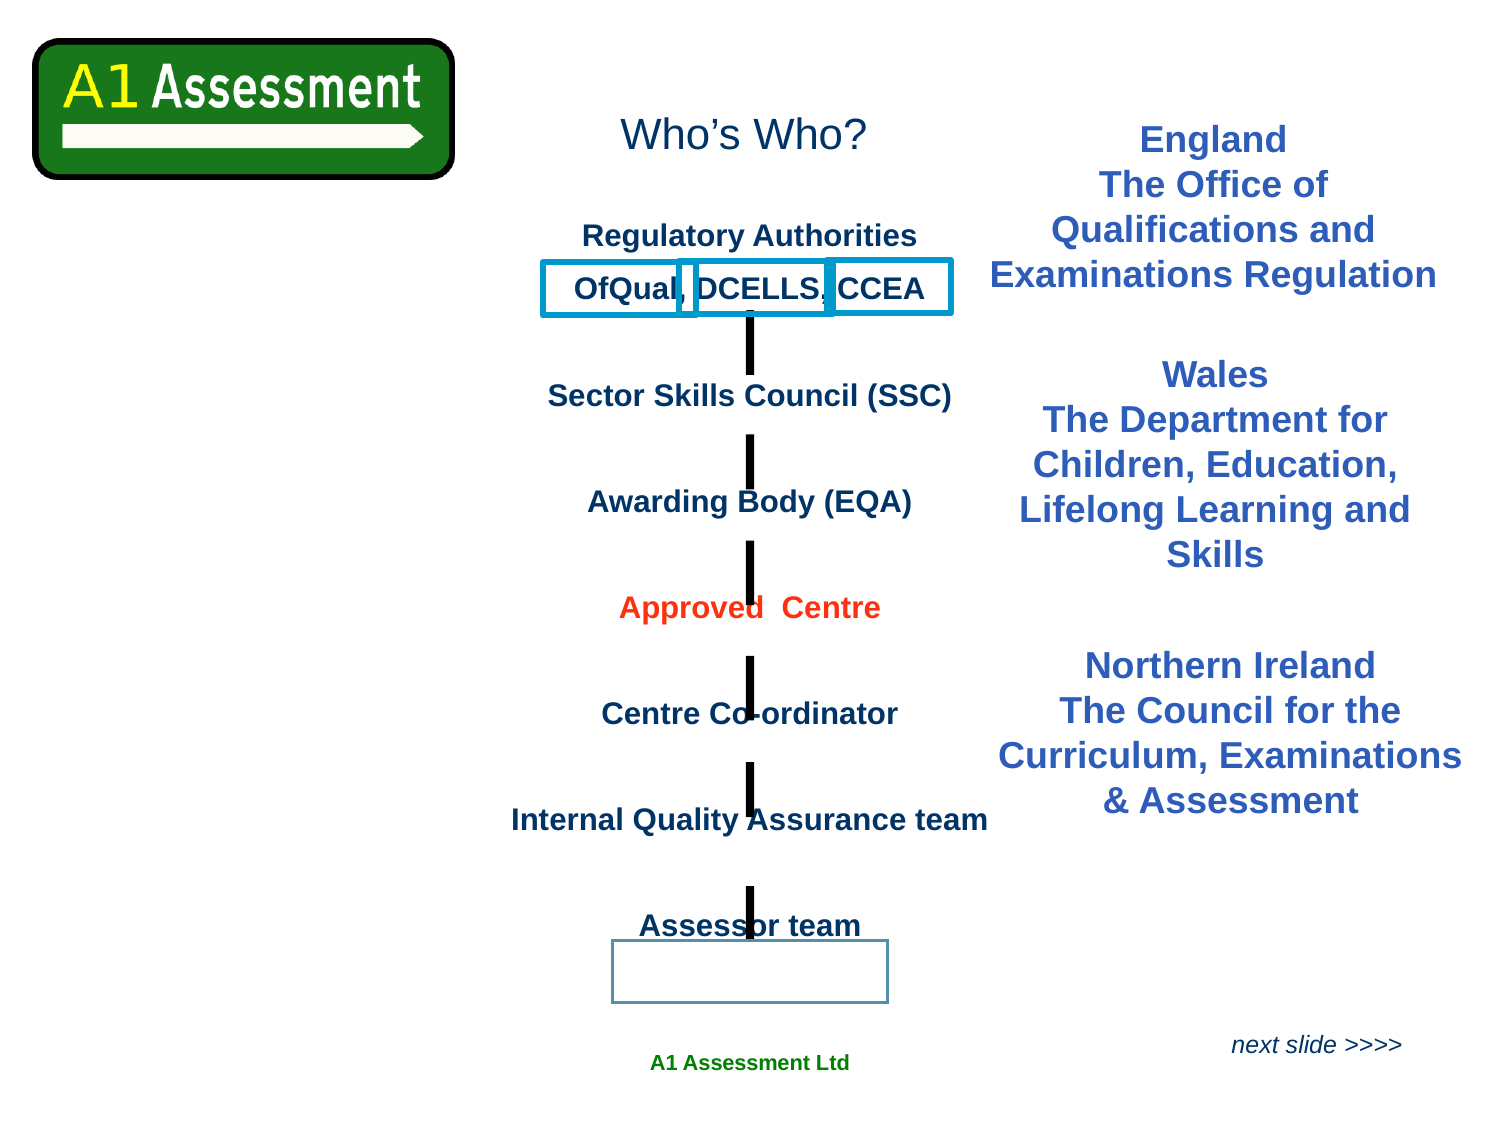

# Who’s Who?
England
The Office of Qualifications and Examinations Regulation
Regulatory Authorities
OfQual, DCELLS, CCEA

Sector Skills Council (SSC)

Awarding Body (EQA)

Approved  Centre

Centre Co-ordinator

Internal Quality Assurance team

Assessor team

Wales
The Department for Children, Education, Lifelong Learning and Skills

Northern Ireland
The Council for the Curriculum, Examinations & Assessment

next slide >>>>
A1 Assessment Ltd